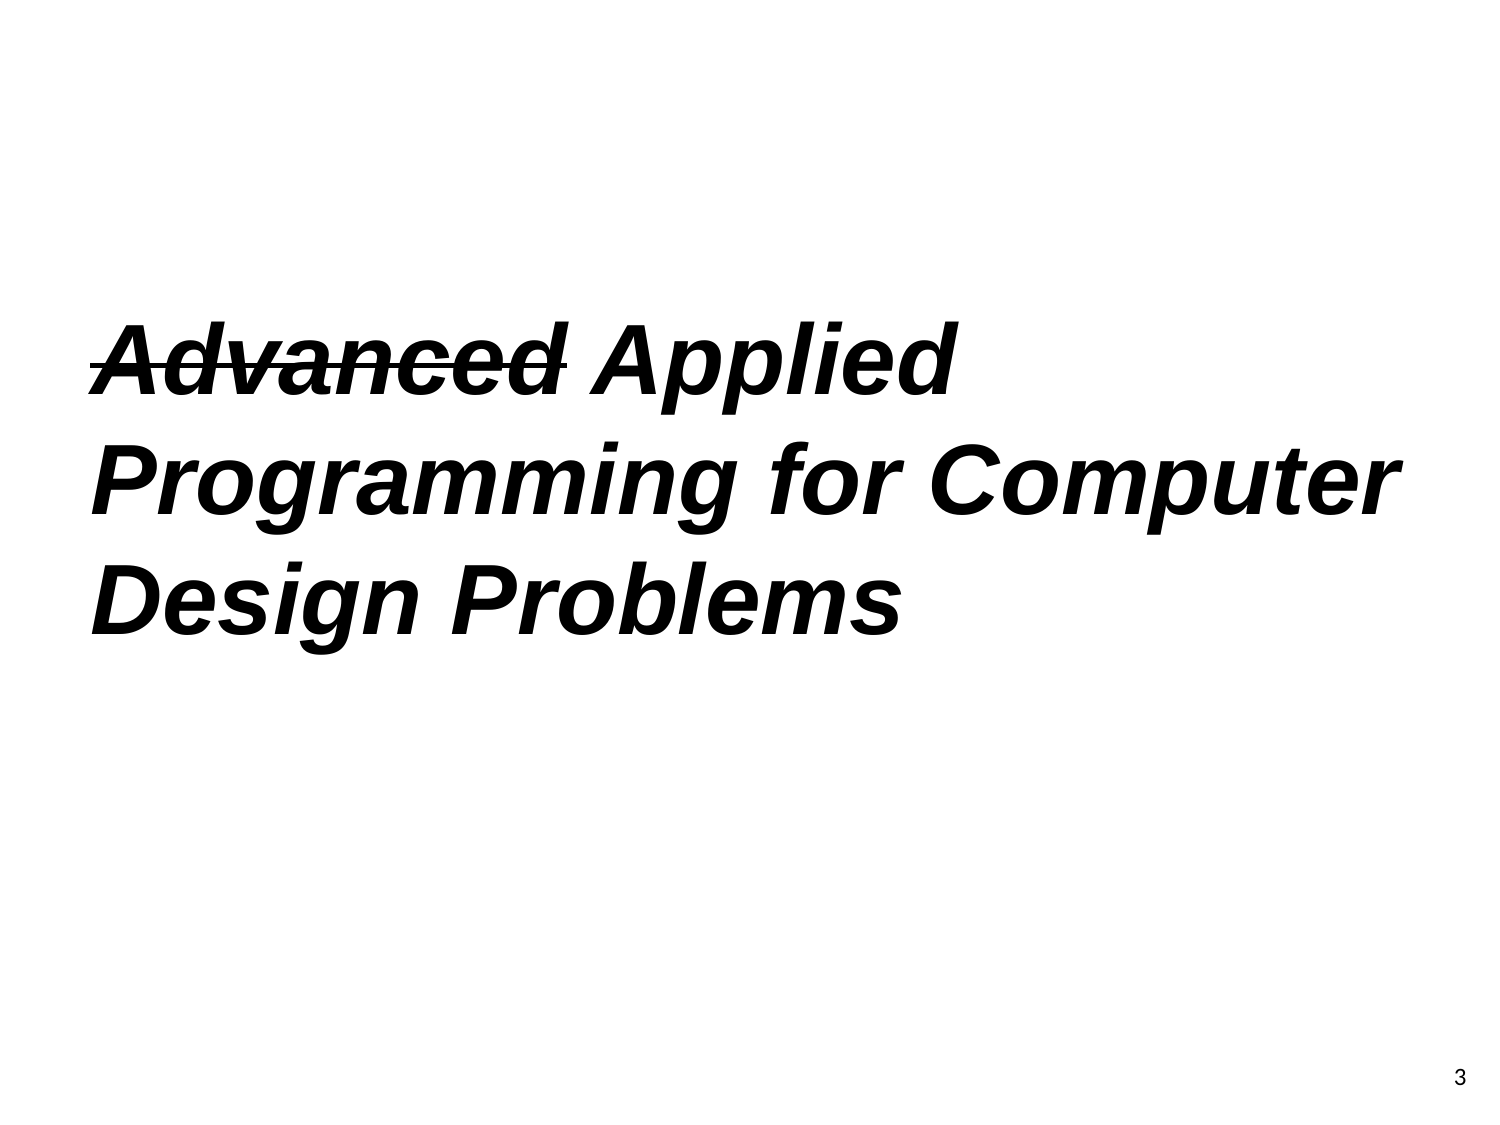

Advanced Applied Programming for Computer Design Problems
3